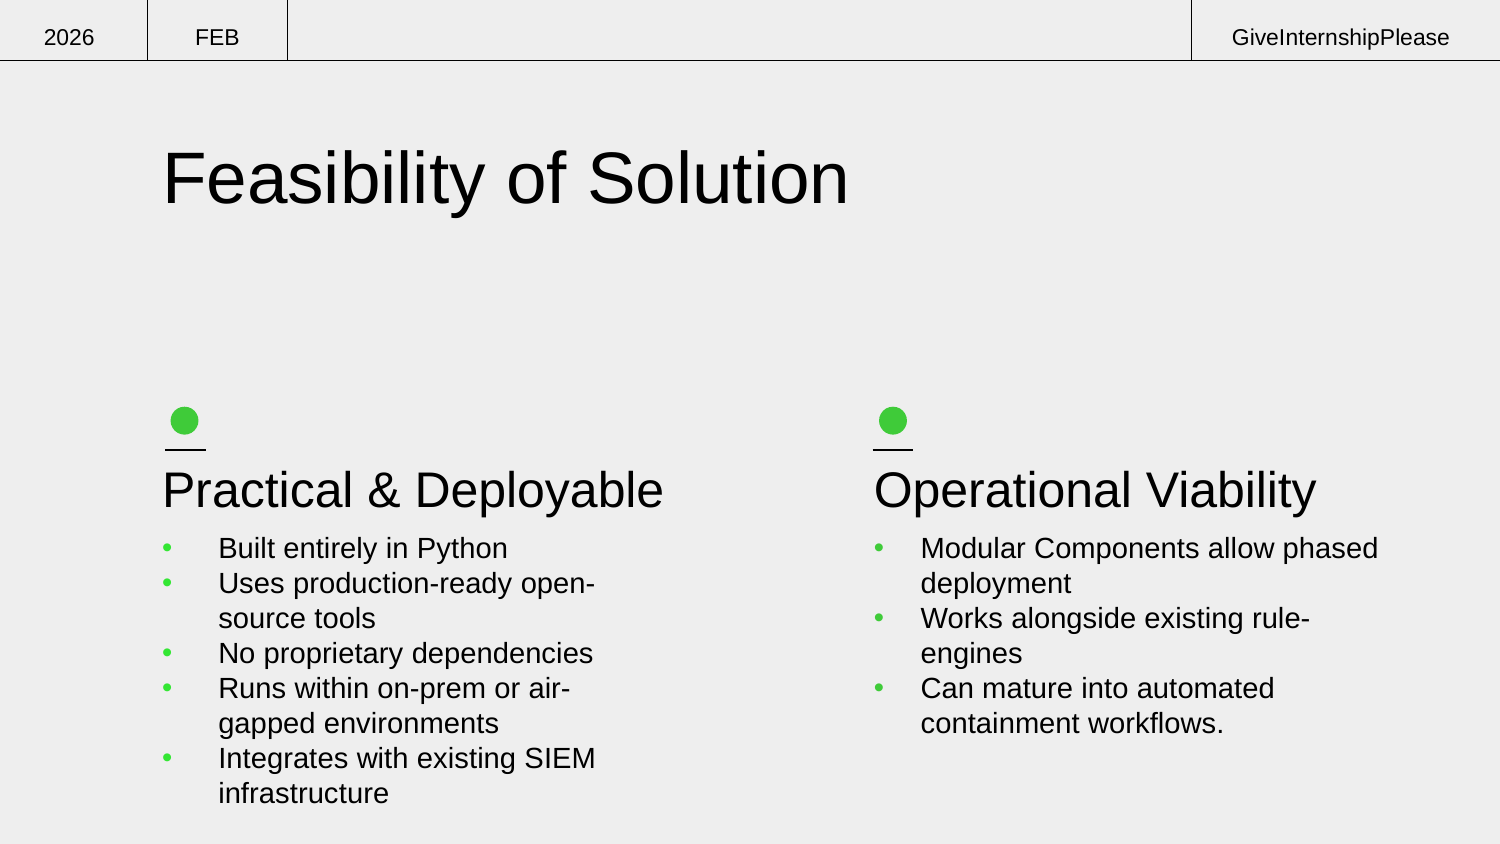

2026
FEB
GiveInternshipPlease
# Feasibility of Solution

Practical & Deployable
Operational Viability
Built entirely in Python
Uses production-ready open-source tools
No proprietary dependencies
Runs within on-prem or air-gapped environments
Integrates with existing SIEM infrastructure
Modular Components allow phased deployment
Works alongside existing rule-engines
Can mature into automated containment workflows.